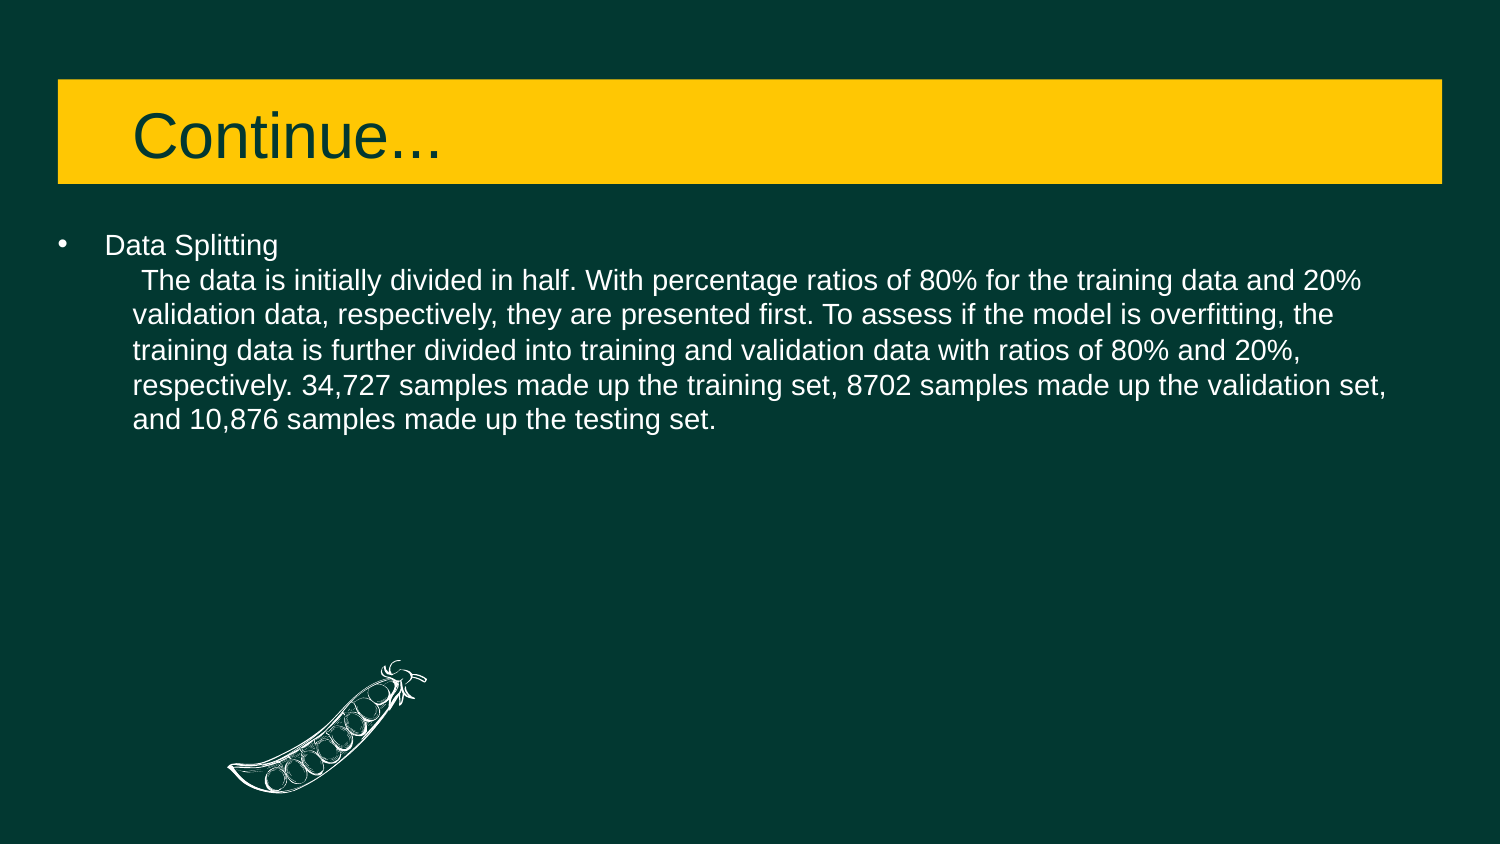

# Continue...
Data Splitting
 The data is initially divided in half. With percentage ratios of 80% for the training data and 20% validation data, respectively, they are presented first. To assess if the model is overfitting, the training data is further divided into training and validation data with ratios of 80% and 20%, respectively. 34,727 samples made up the training set, 8702 samples made up the validation set, and 10,876 samples made up the testing set.